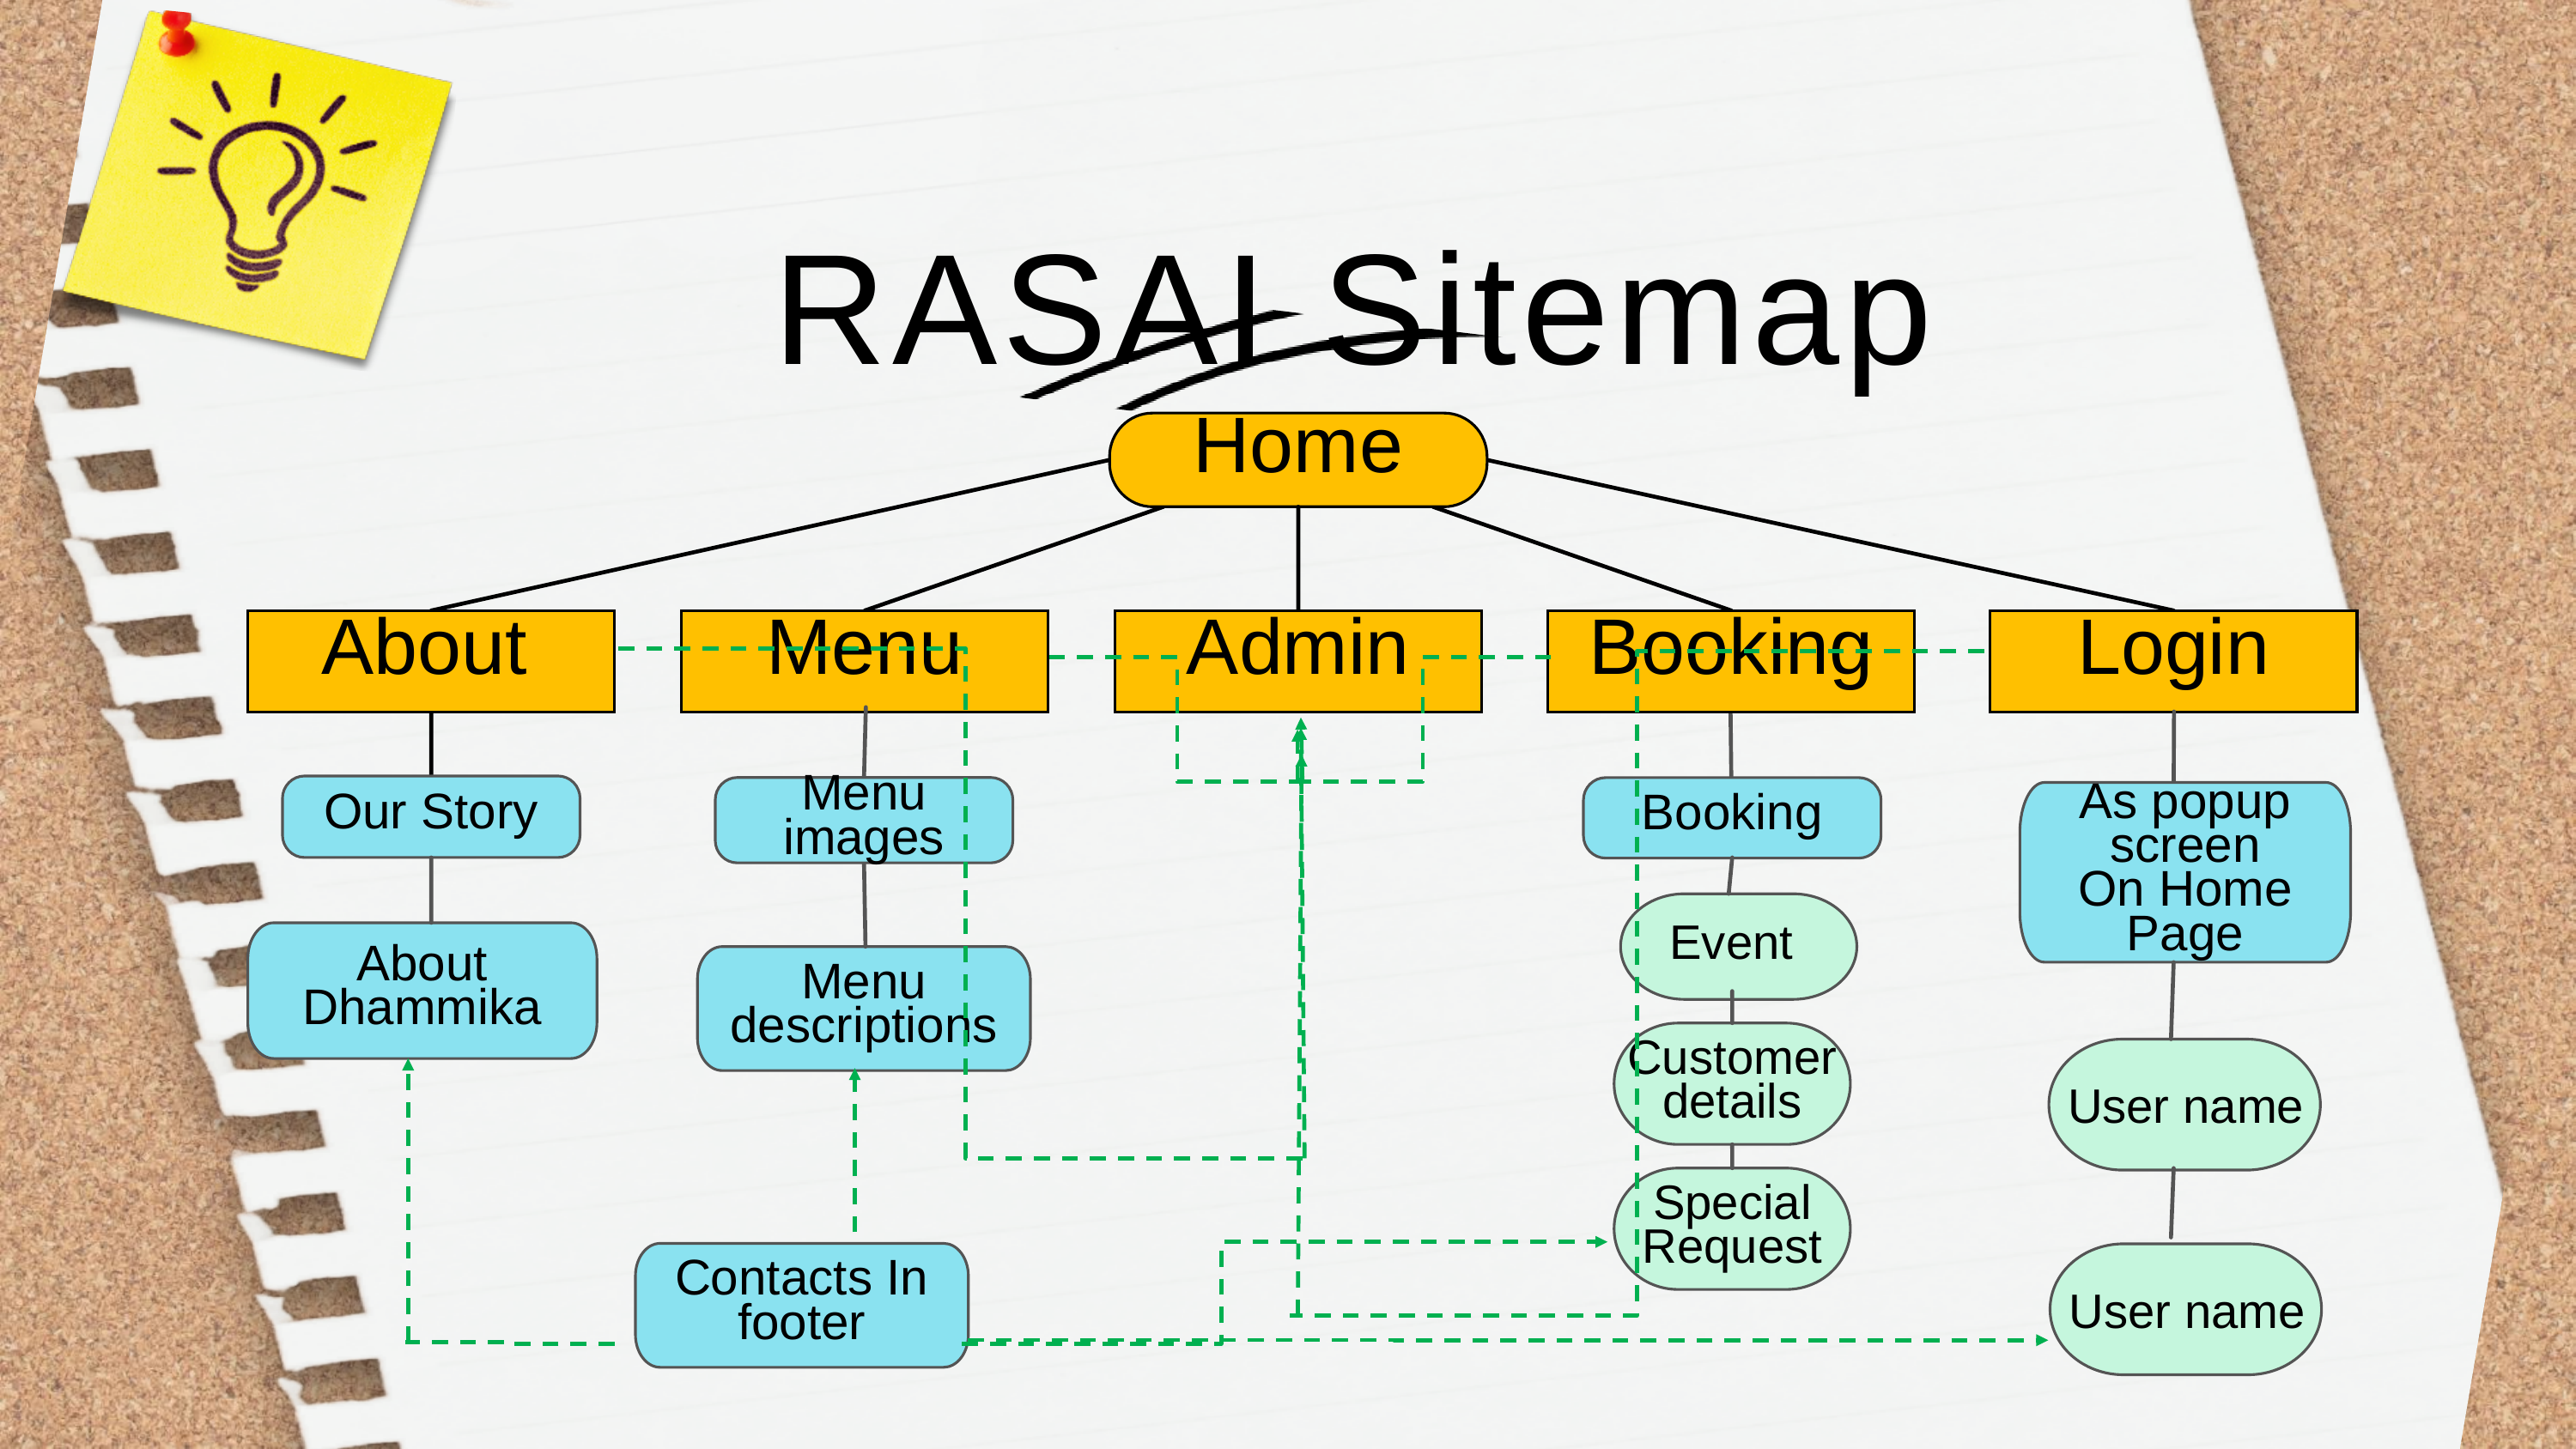

RASAI Sitemap

Home

About

Menu

Admin

Booking

Login

Our Story

Menu images

Booking

As popup screen
On Home Page

Event

About Dhammika

Menu descriptions

Customer
details
User name

Special
Request

Contacts In footer
User name